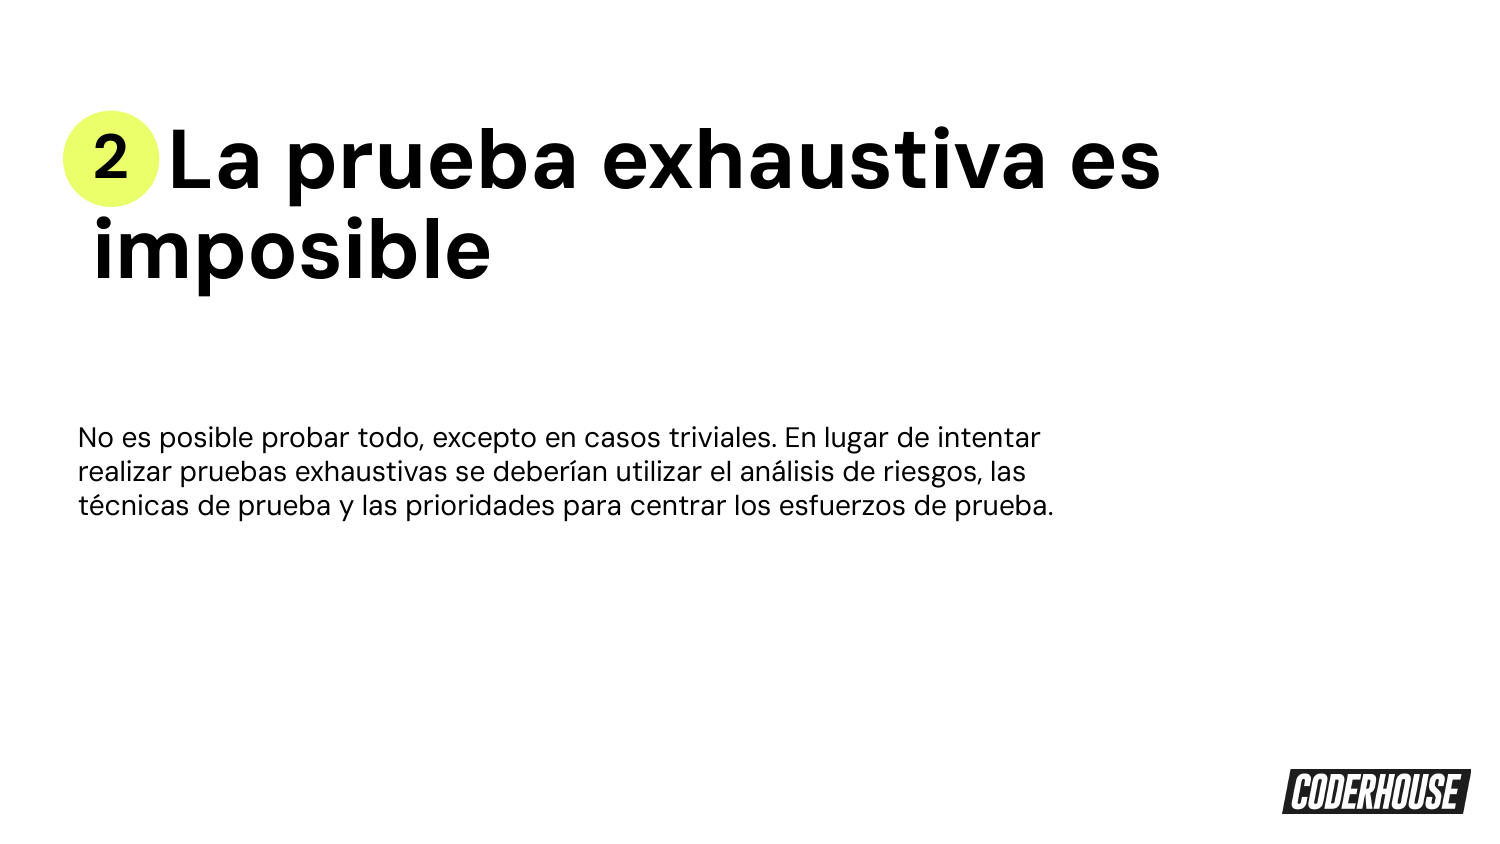

La prueba exhaustiva es imposible
2

No es posible probar todo, excepto en casos triviales. En lugar de intentar realizar pruebas exhaustivas se deberían utilizar el análisis de riesgos, las técnicas de prueba y las prioridades para centrar los esfuerzos de prueba.